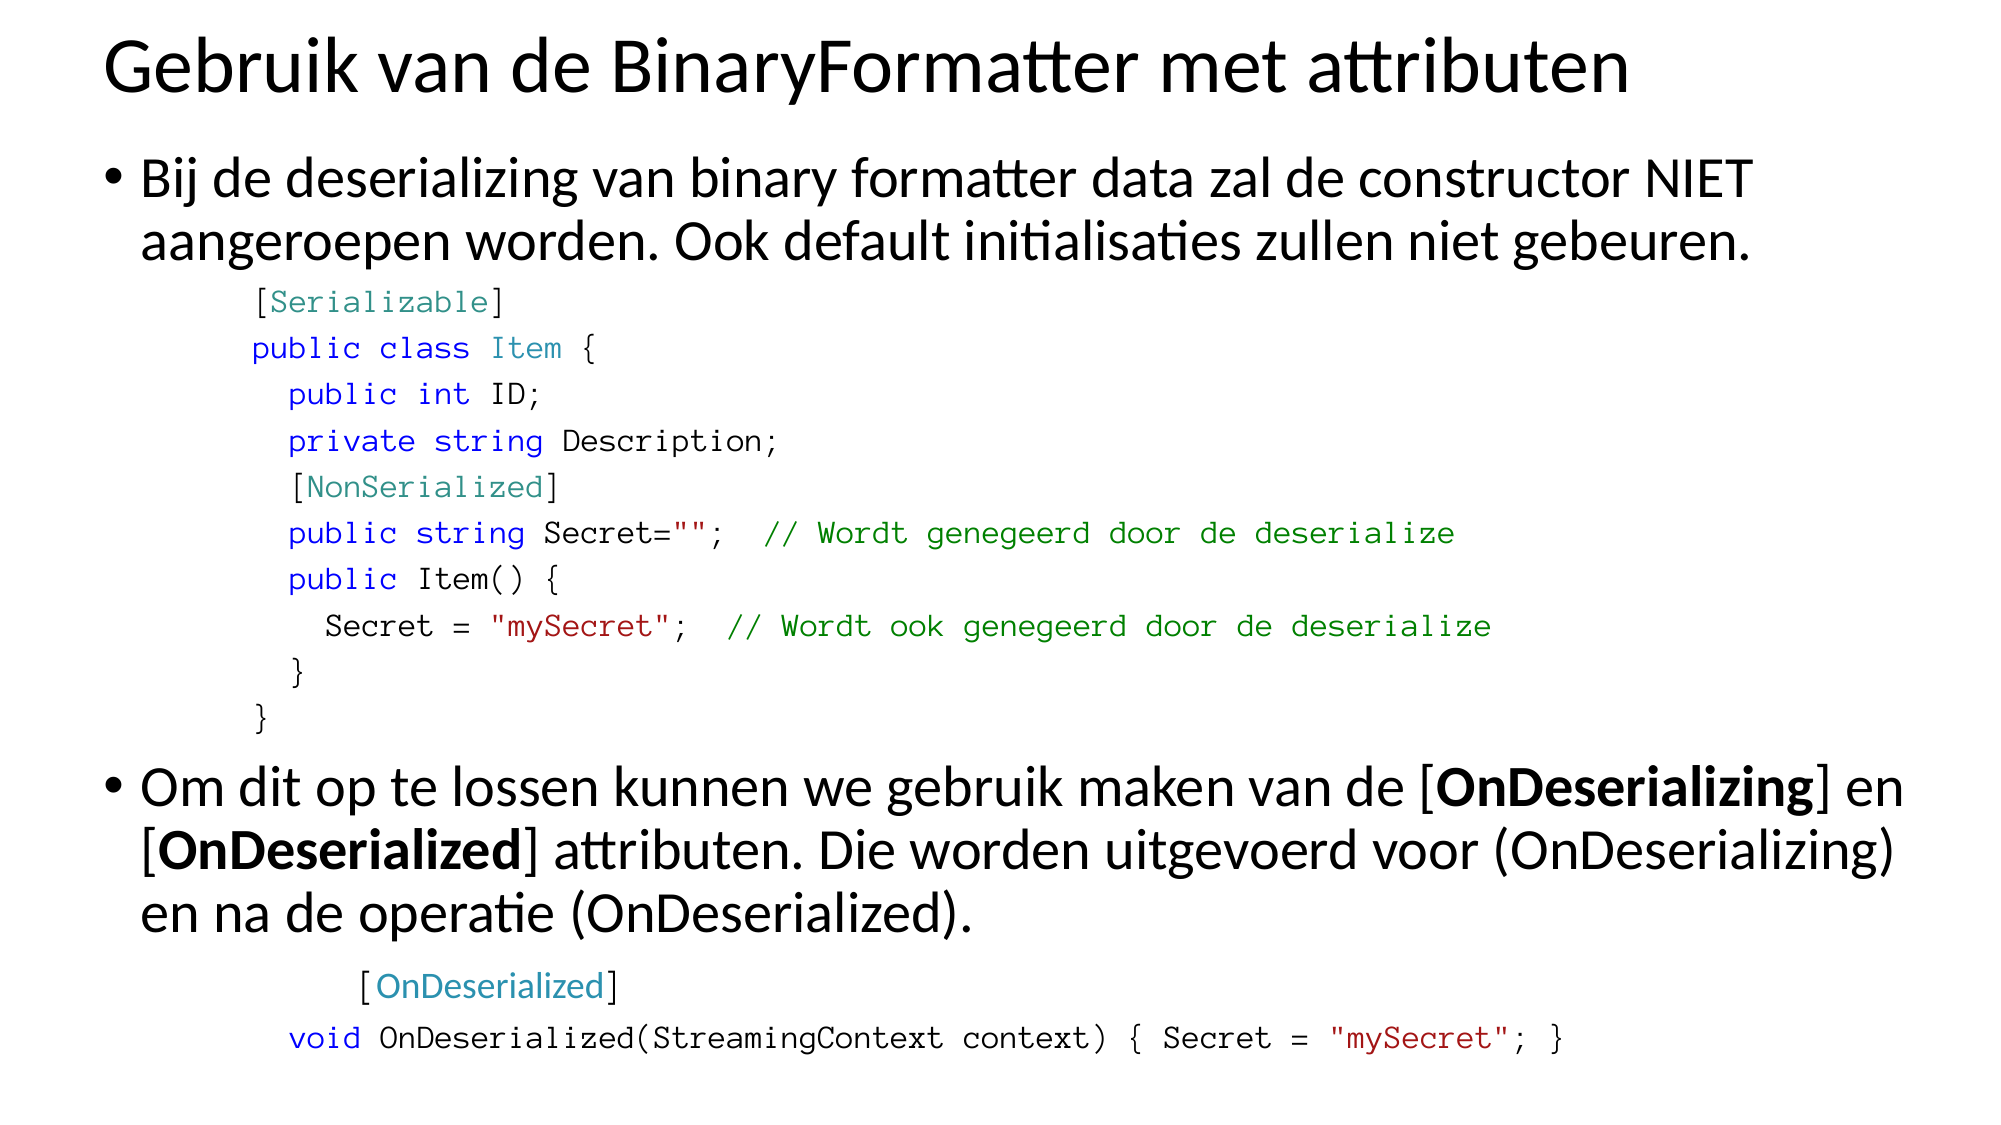

# Gebruik van de BinaryFormatter met attributen
Bij de deserializing van binary formatter data zal de constructor NIET aangeroepen worden. Ook default initialisaties zullen niet gebeuren.
[Serializable]
public class Item {
  public int ID;
  private string Description;
  [NonSerialized]
  public string Secret="";  // Wordt genegeerd door de deserialize
  public Item() {
    Secret = "mySecret";  // Wordt ook genegeerd door de deserialize
  }
}
Om dit op te lossen kunnen we gebruik maken van de [OnDeserializing] en [OnDeserialized] attributen. Die worden uitgevoerd voor (OnDeserializing) en na de operatie (OnDeserialized).
	 [OnDeserialized]
  void OnDeserialized(StreamingContext context) { Secret = "mySecret"; }